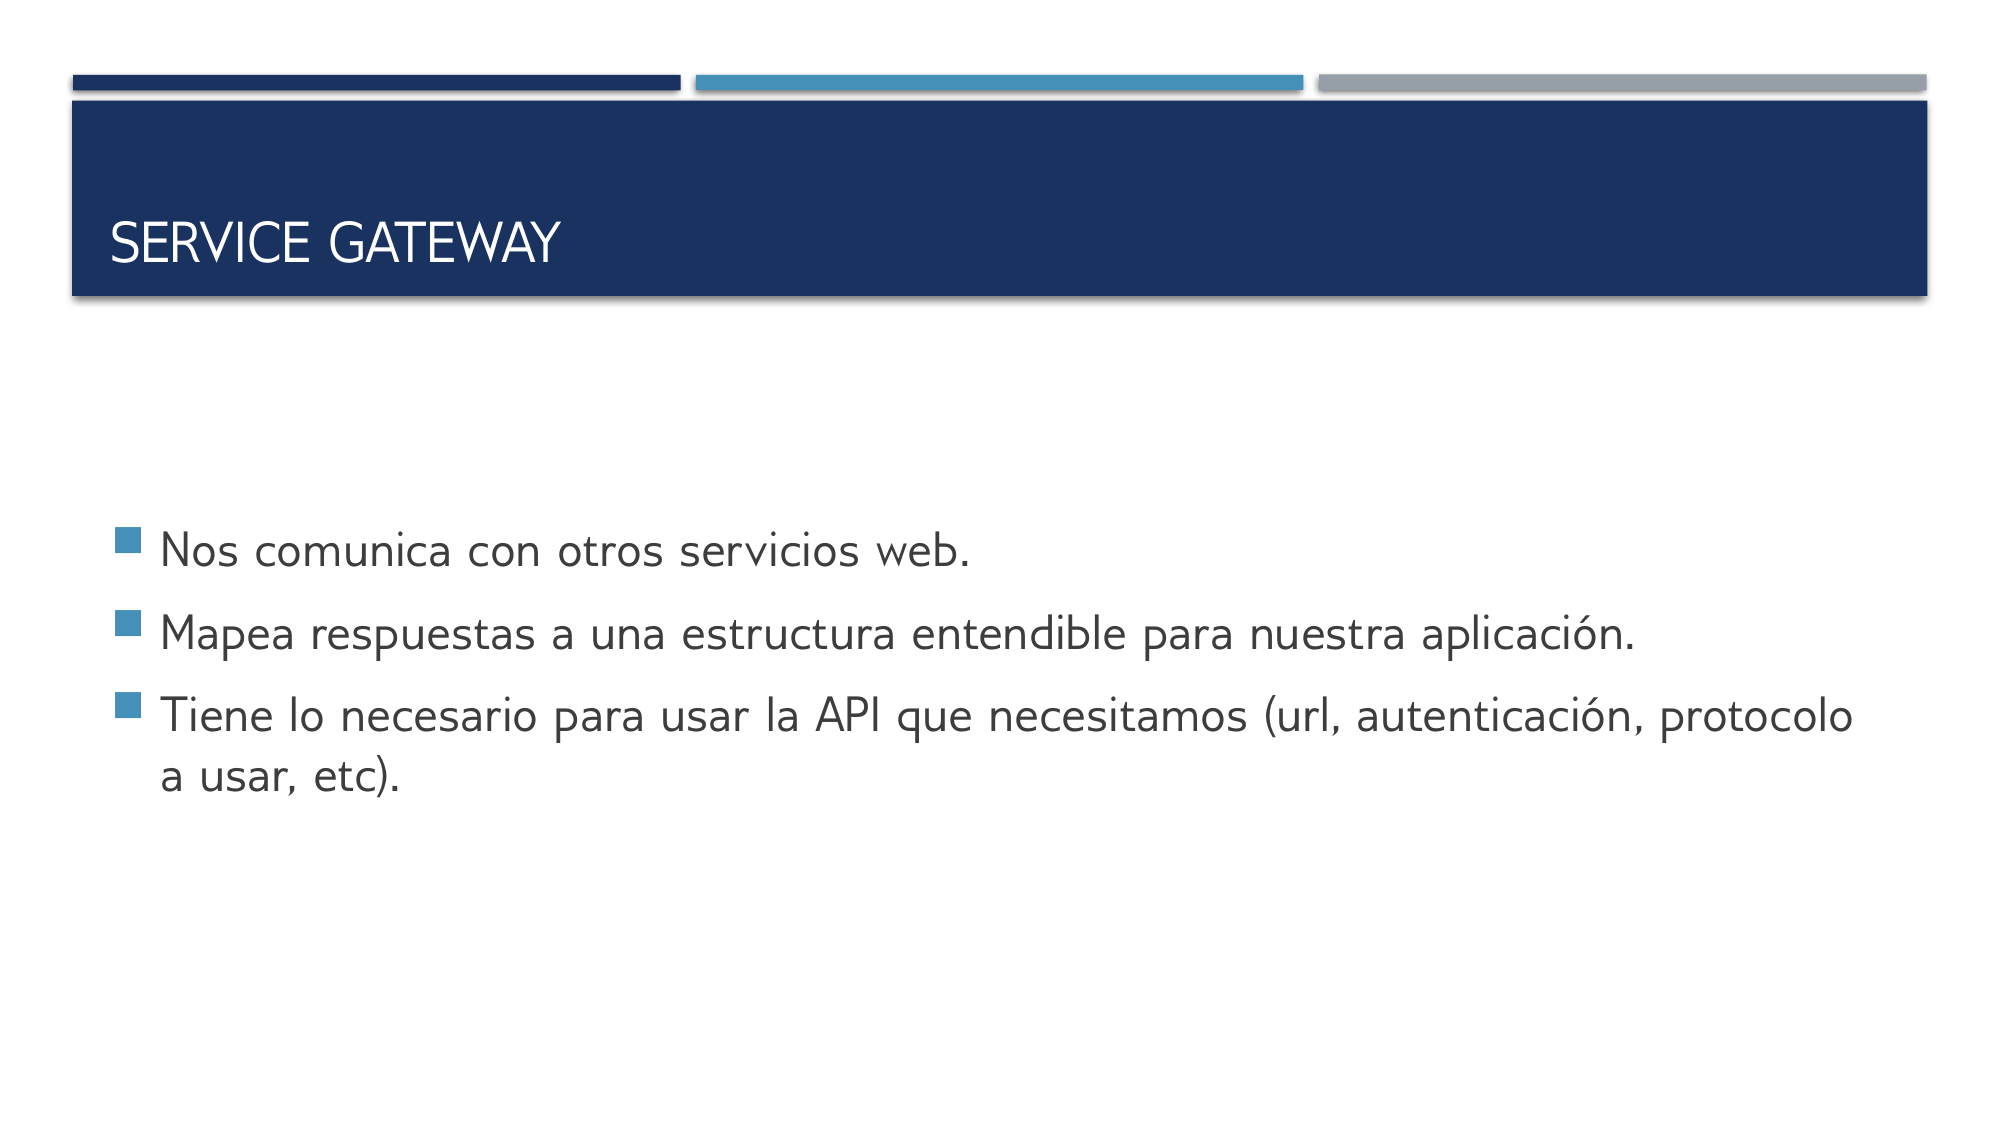

# Service Gateway
Nos comunica con otros servicios web.
Mapea respuestas a una estructura entendible para nuestra aplicación.
Tiene lo necesario para usar la API que necesitamos (url, autenticación, protocolo a usar, etc).